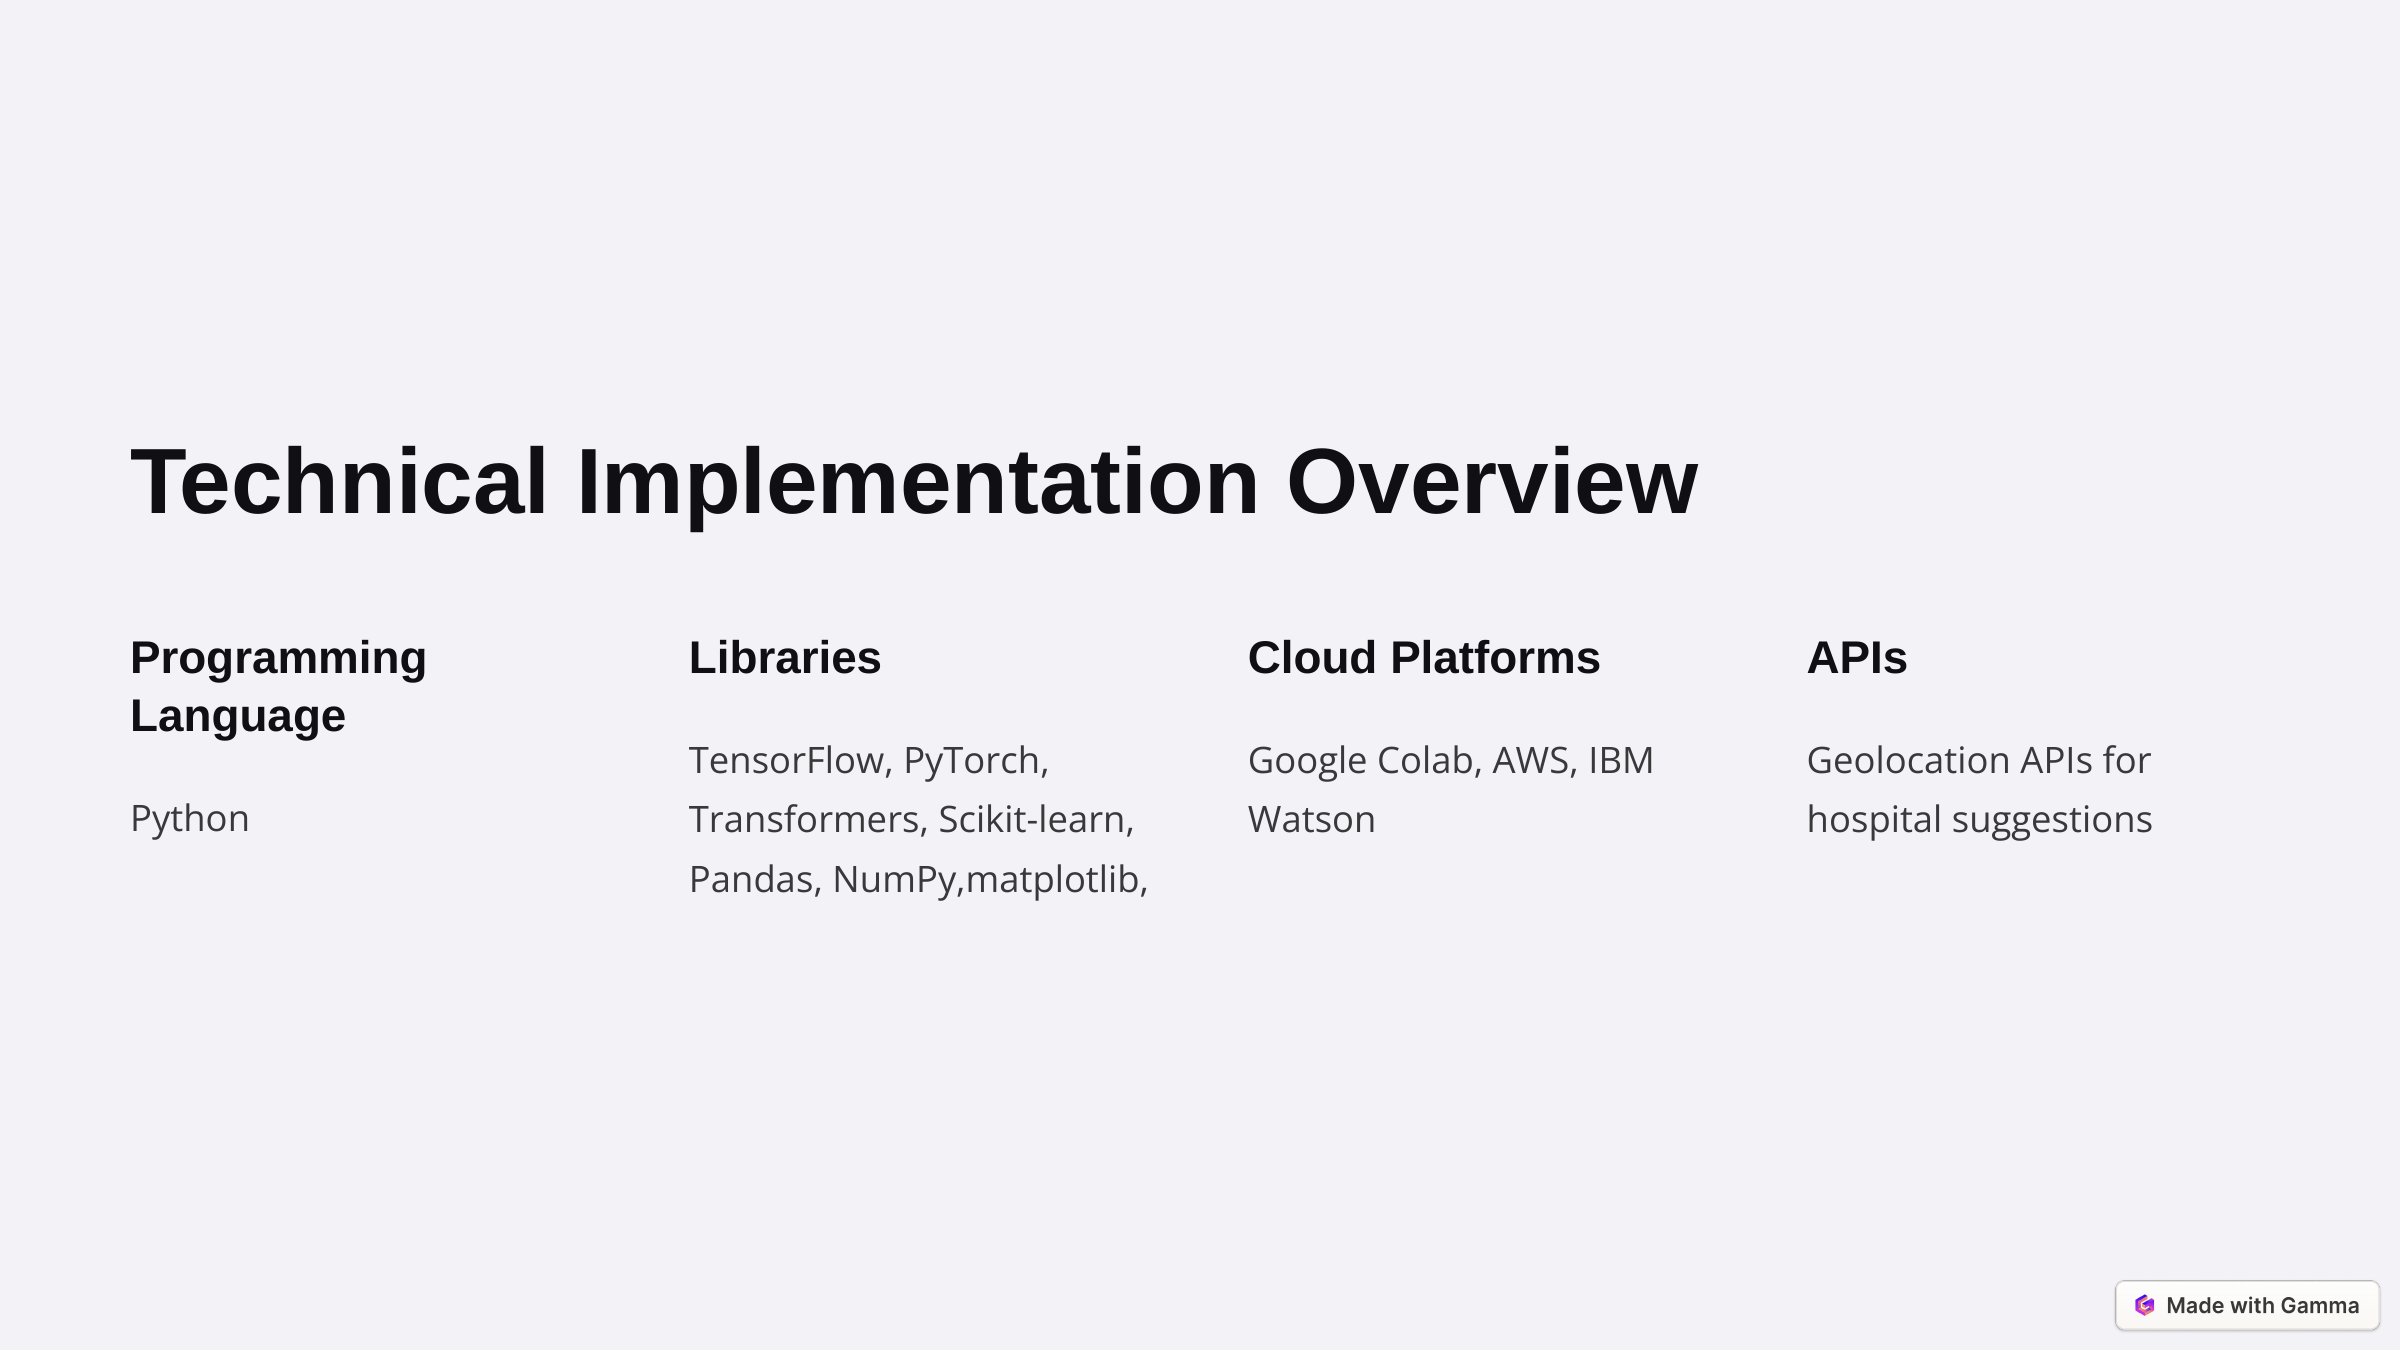

Technical Implementation Overview
Programming Language
Libraries
Cloud Platforms
APIs
TensorFlow, PyTorch, Transformers, Scikit-learn, Pandas, NumPy,matplotlib,

Google Colab, AWS, IBM Watson
Geolocation APIs for hospital suggestions
Python